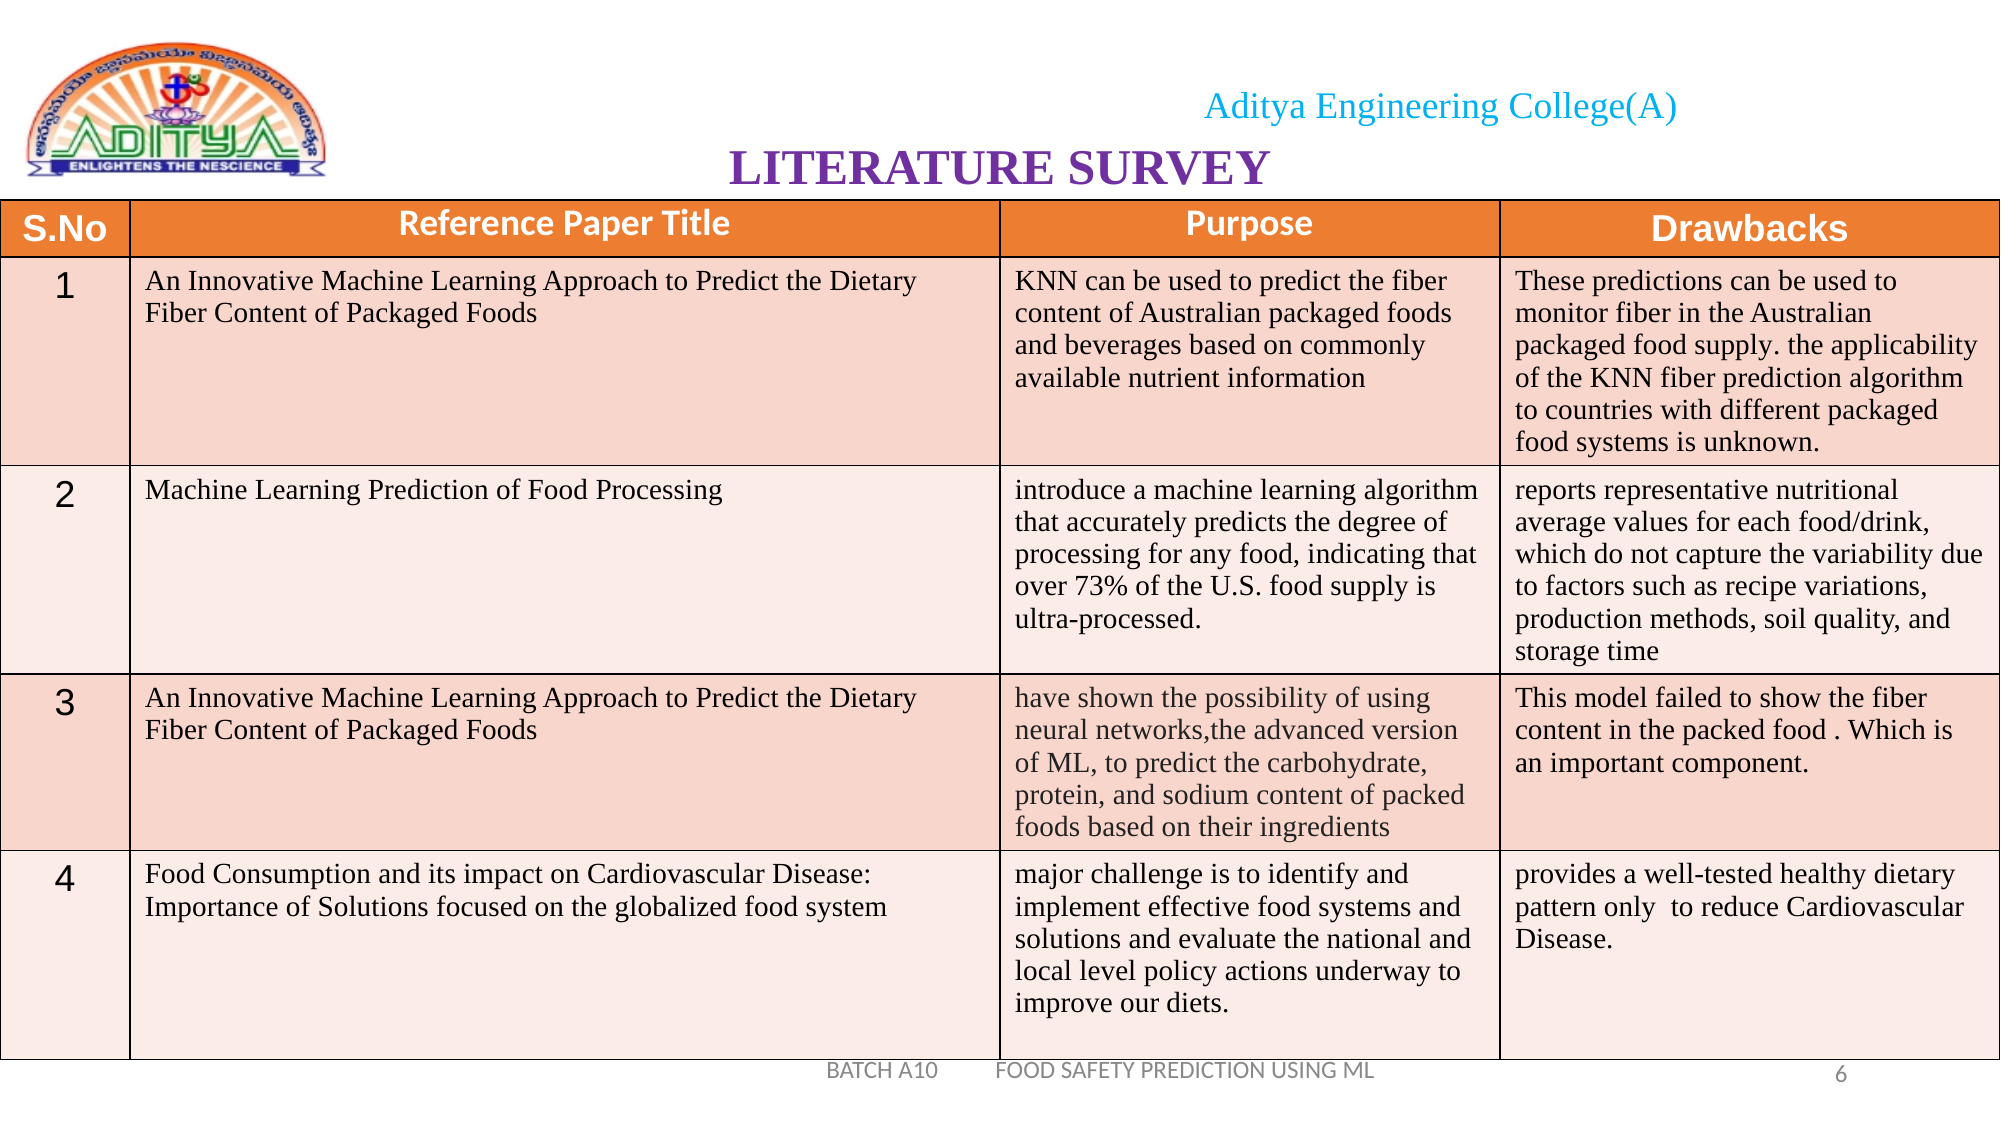

# LITERATURE SURVEY
| S.No | Reference Paper Title | Purpose | Drawbacks |
| --- | --- | --- | --- |
| 1 | An Innovative Machine Learning Approach to Predict the Dietary Fiber Content of Packaged Foods | KNN can be used to predict the fiber content of Australian packaged foods and beverages based on commonly available nutrient information | These predictions can be used to monitor fiber in the Australian packaged food supply. the applicability of the KNN fiber prediction algorithm to countries with different packaged food systems is unknown. |
| 2 | Machine Learning Prediction of Food Processing | introduce a machine learning algorithm that accurately predicts the degree of processing for any food, indicating that over 73% of the U.S. food supply is ultra-processed. | reports representative nutritional average values for each food/drink, which do not capture the variability due to factors such as recipe variations, production methods, soil quality, and storage time |
| 3 | An Innovative Machine Learning Approach to Predict the Dietary Fiber Content of Packaged Foods | have shown the possibility of using neural networks,the advanced version of ML, to predict the carbohydrate, protein, and sodium content of packed foods based on their ingredients | This model failed to show the fiber content in the packed food . Which is an important component. |
| 4 | Food Consumption and its impact on Cardiovascular Disease: Importance of Solutions focused on the globalized food system | major challenge is to identify and implement effective food systems and solutions and evaluate the national and local level policy actions underway to improve our diets. | provides a well-tested healthy dietary pattern only to reduce Cardiovascular Disease. |
BATCH A10          FOOD SAFETY PREDICTION USING ML

6